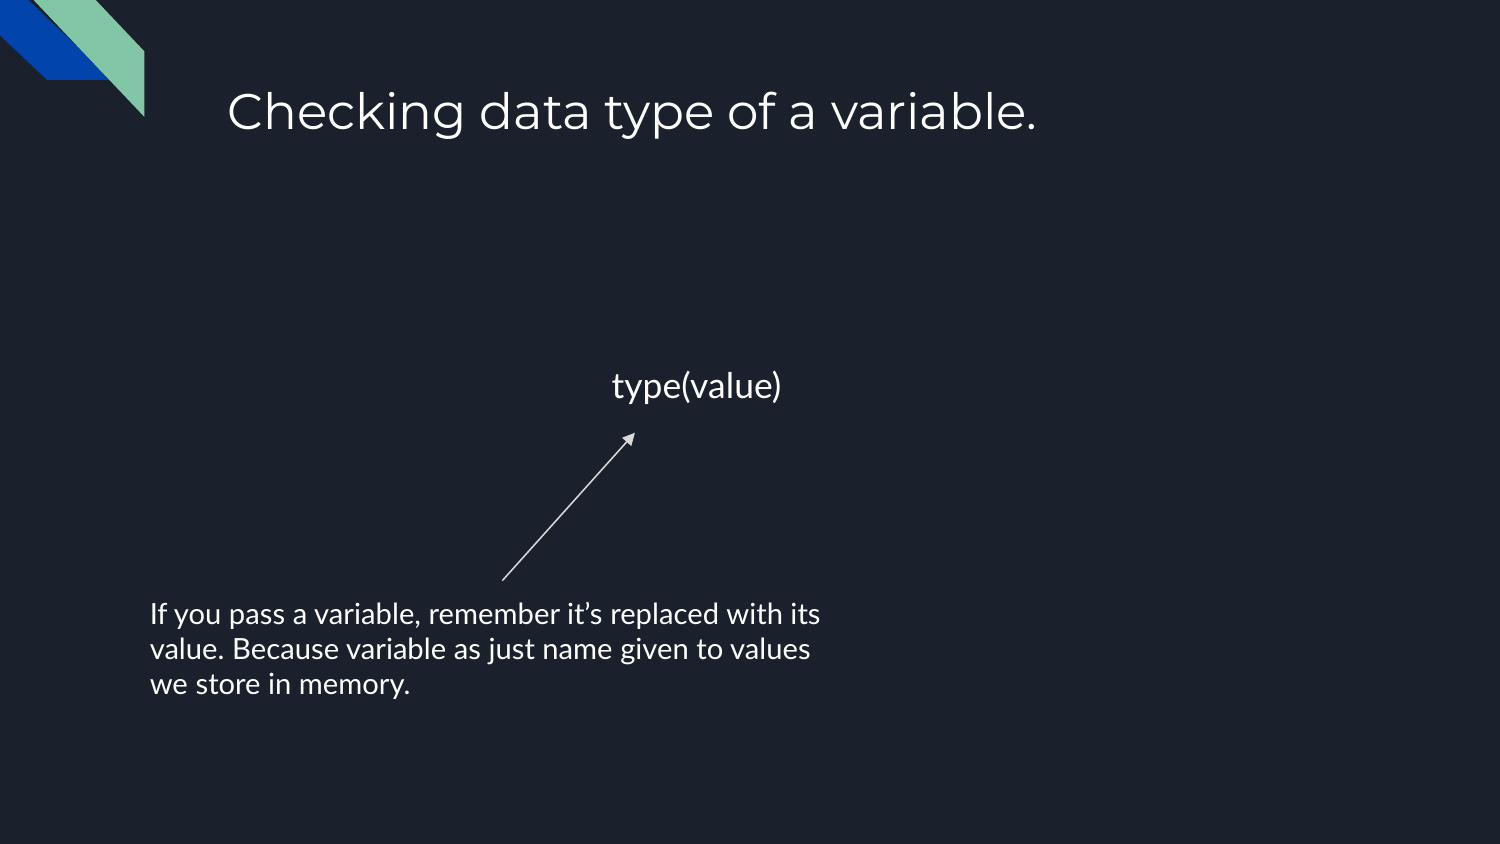

# Checking data type of a variable.
type(value)
If you pass a variable, remember it’s replaced with its value. Because variable as just name given to values we store in memory.